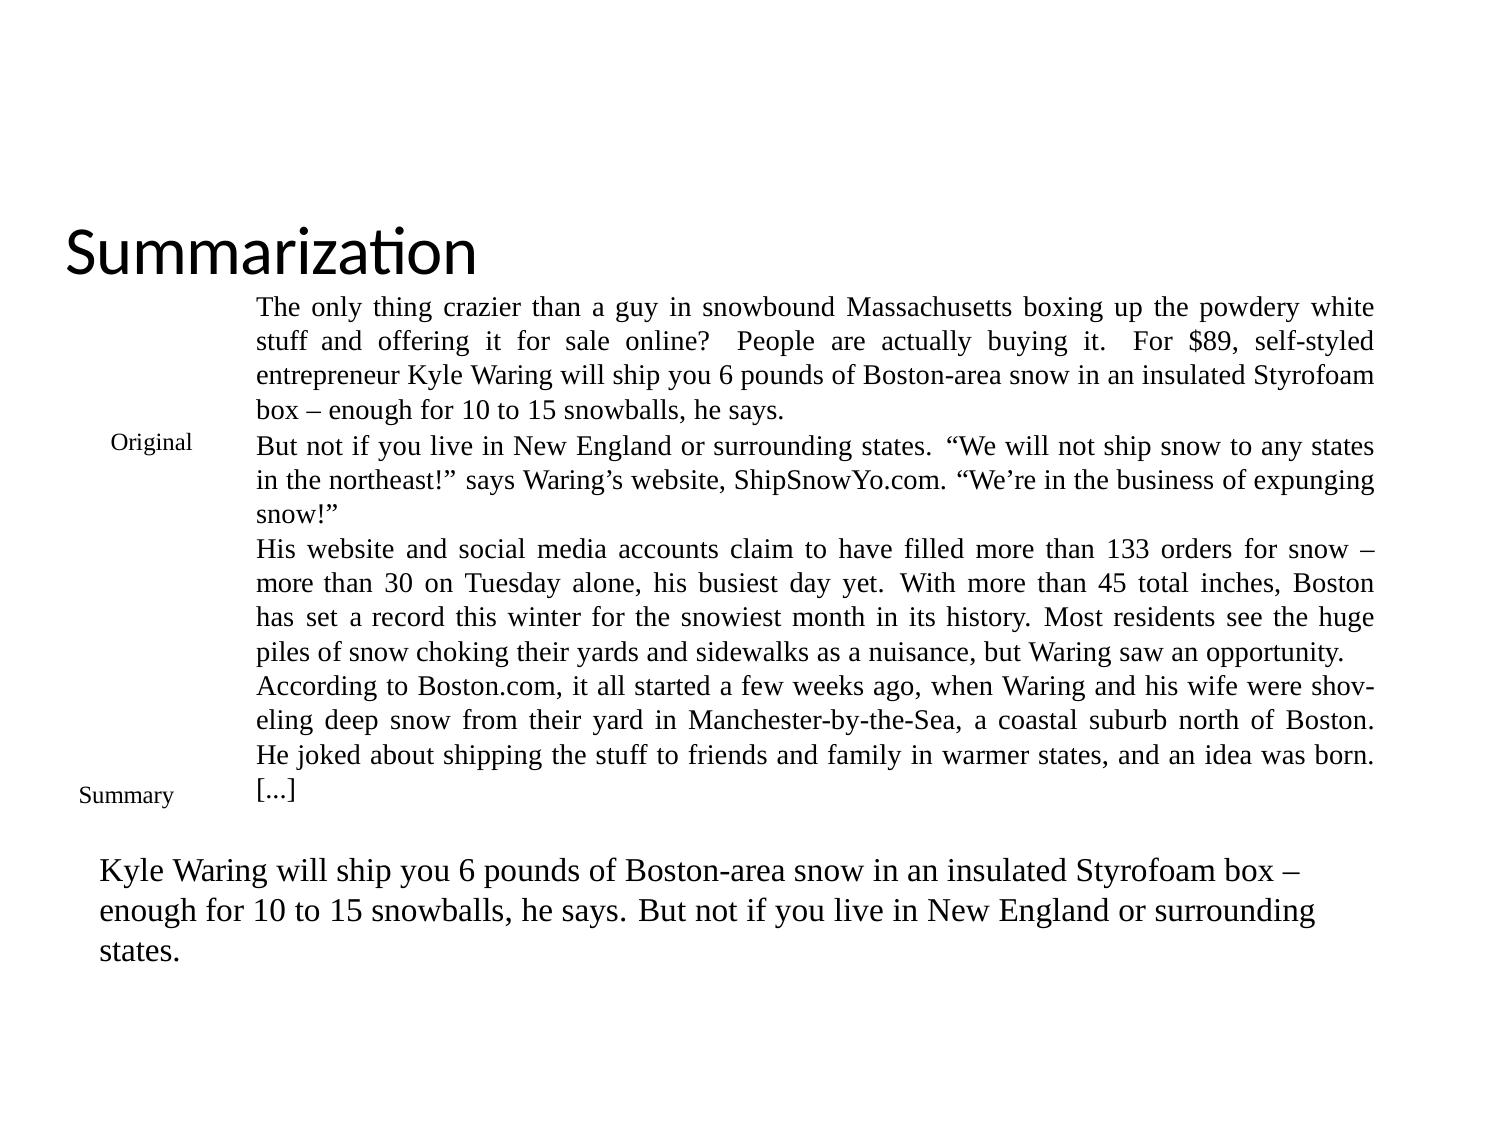

# Summarization
The only thing crazier than a guy in snowbound Massachusetts boxing up the powdery white stuff and offering it for sale online?  People are actually buying it.  For $89, self-styled entrepreneur Kyle Waring will ship you 6 pounds of Boston-area snow in an insulated Styrofoam box – enough for 10 to 15 snowballs, he says.
Original
But not if you live in New England or surrounding states. “We will not ship snow to any states in the northeast!” says Waring’s website, ShipSnowYo.com. “We’re in the business of expunging snow!”
His website and social media accounts claim to have filled more than 133 orders for snow – more than 30 on Tuesday alone, his busiest day yet. With more than 45 total inches, Boston has set a record this winter for the snowiest month in its history. Most residents see the huge piles of snow choking their yards and sidewalks as a nuisance, but Waring saw an opportunity.
According to Boston.com, it all started a few weeks ago, when Waring and his wife were shov- eling deep snow from their yard in Manchester-by-the-Sea, a coastal suburb north of Boston. He joked about shipping the stuff to friends and family in warmer states, and an idea was born. [...]
Summary

Kyle Waring will ship you 6 pounds of Boston-area snow in an insulated Styrofoam box – enough for 10 to 15 snowballs, he says. But not if you live in New England or surrounding states.